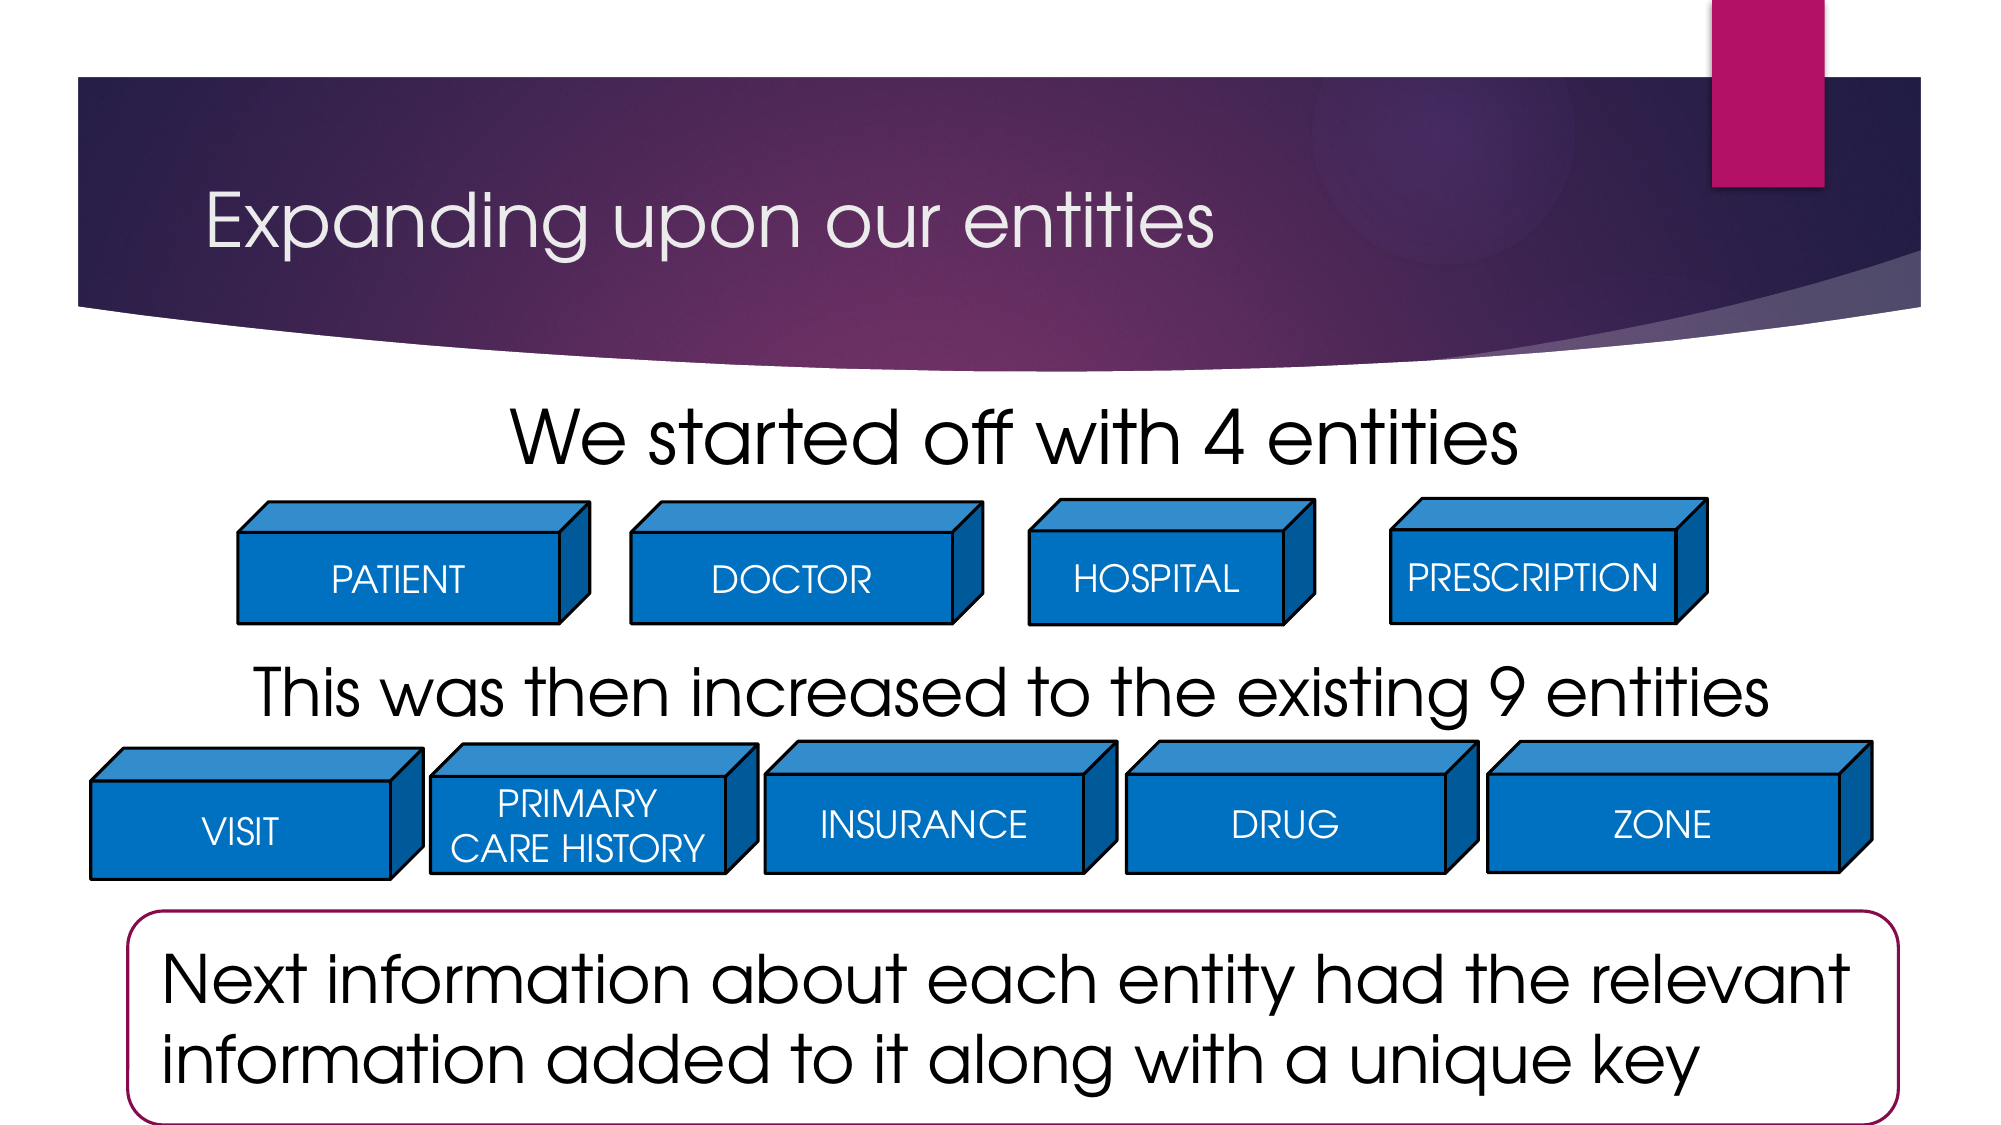

# Expanding upon our entities
We started off with 4 entities
PRESCRIPTION
HOSPITAL
PATIENT
DOCTOR
This was then increased to the existing 9 entities
INSURANCE
DRUG
ZONE
PRIMARY CARE HISTORY
VISIT
‘
Next information about each entity had the relevant information added to it along with a unique key